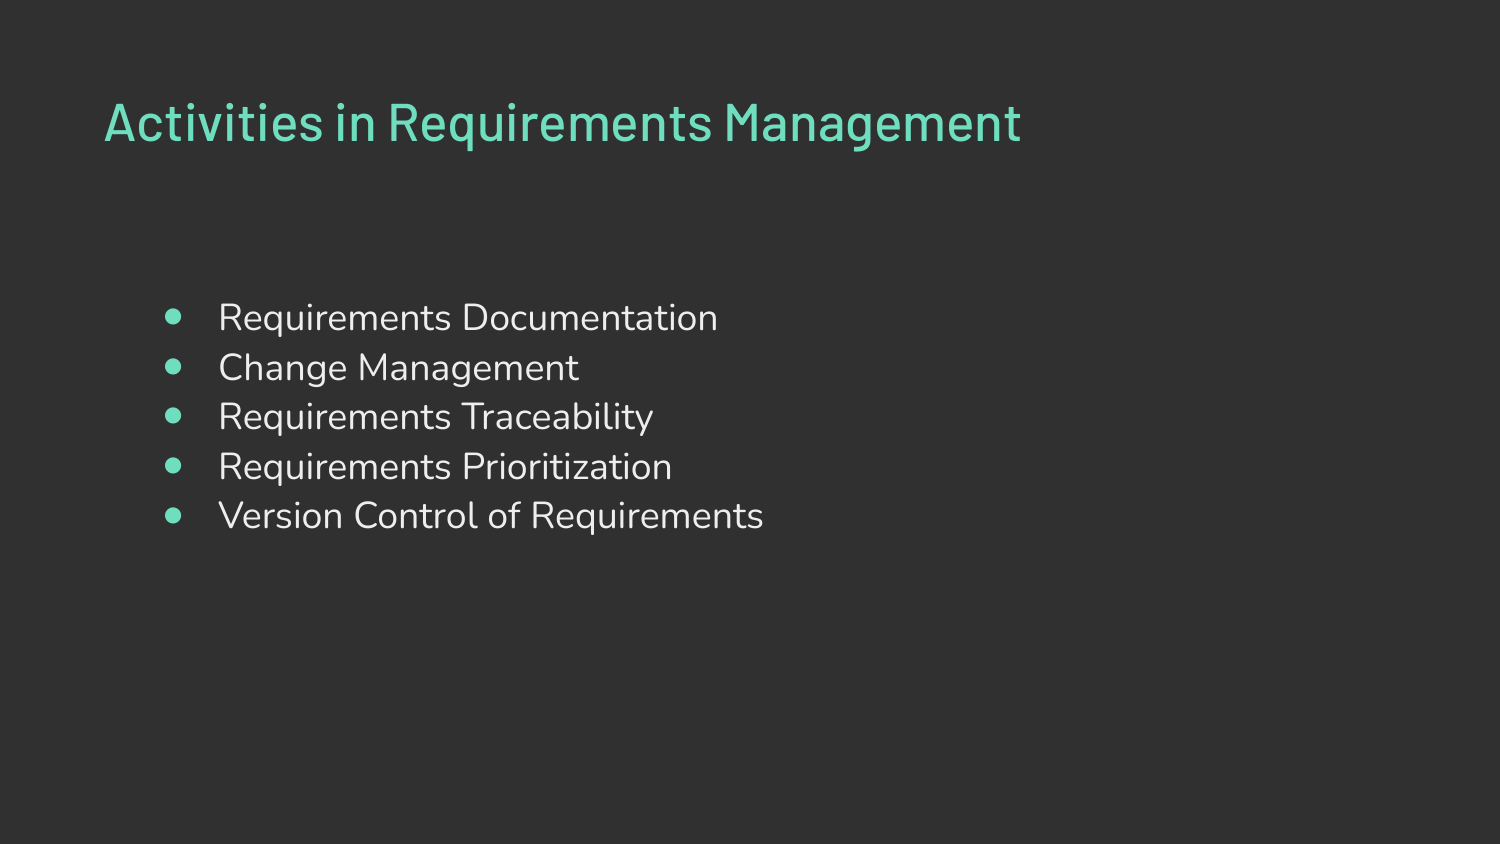

# Activities in Requirements Management

Requirements Documentation
Change Management
Requirements Traceability
Requirements Prioritization
Version Control of Requirements